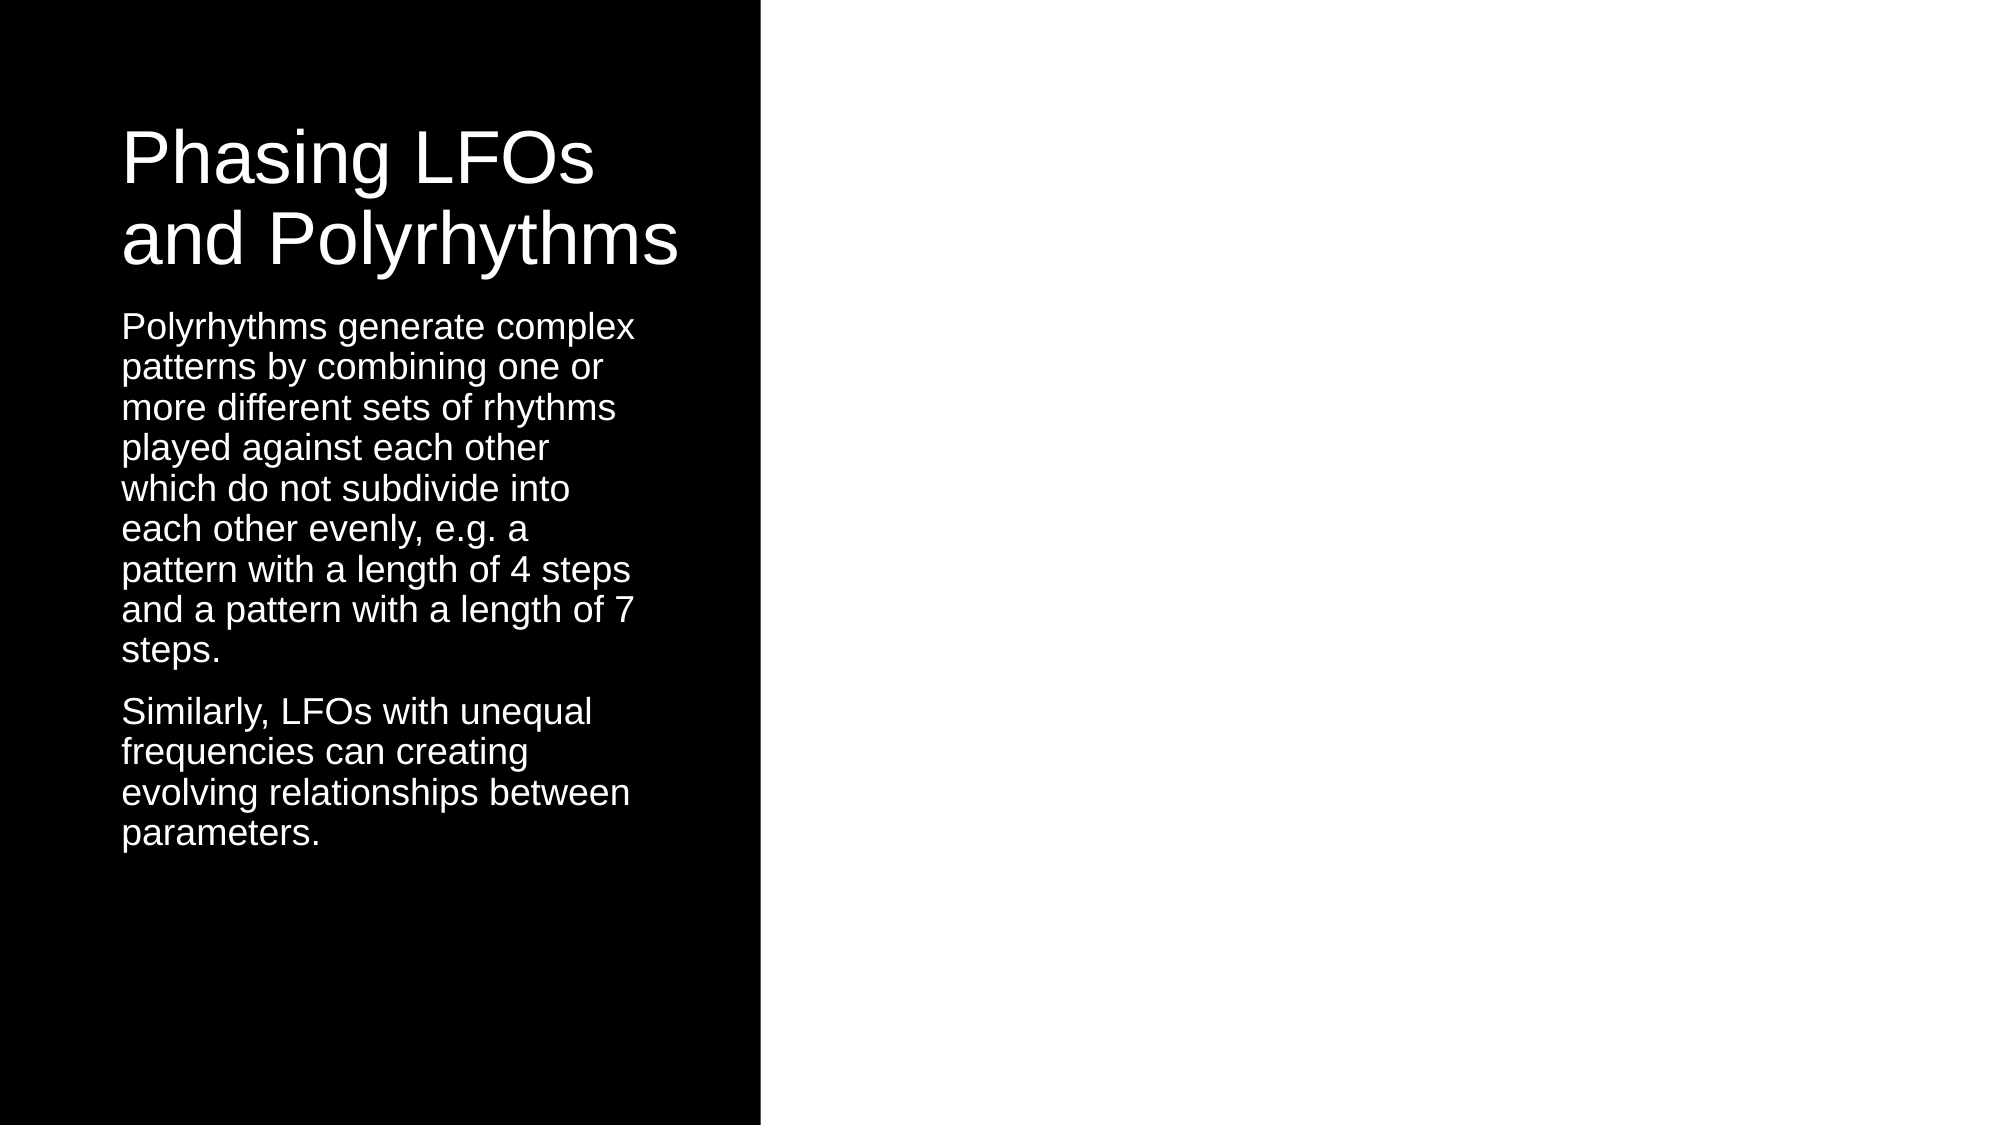

# Phasing LFOs and Polyrhythms

Polyrhythms generate complex patterns by combining one or more different sets of rhythms played against each other which do not subdivide into each other evenly, e.g. a pattern with a length of 4 steps and a pattern with a length of 7 steps.
Similarly, LFOs with unequal frequencies can creating evolving relationships between parameters.